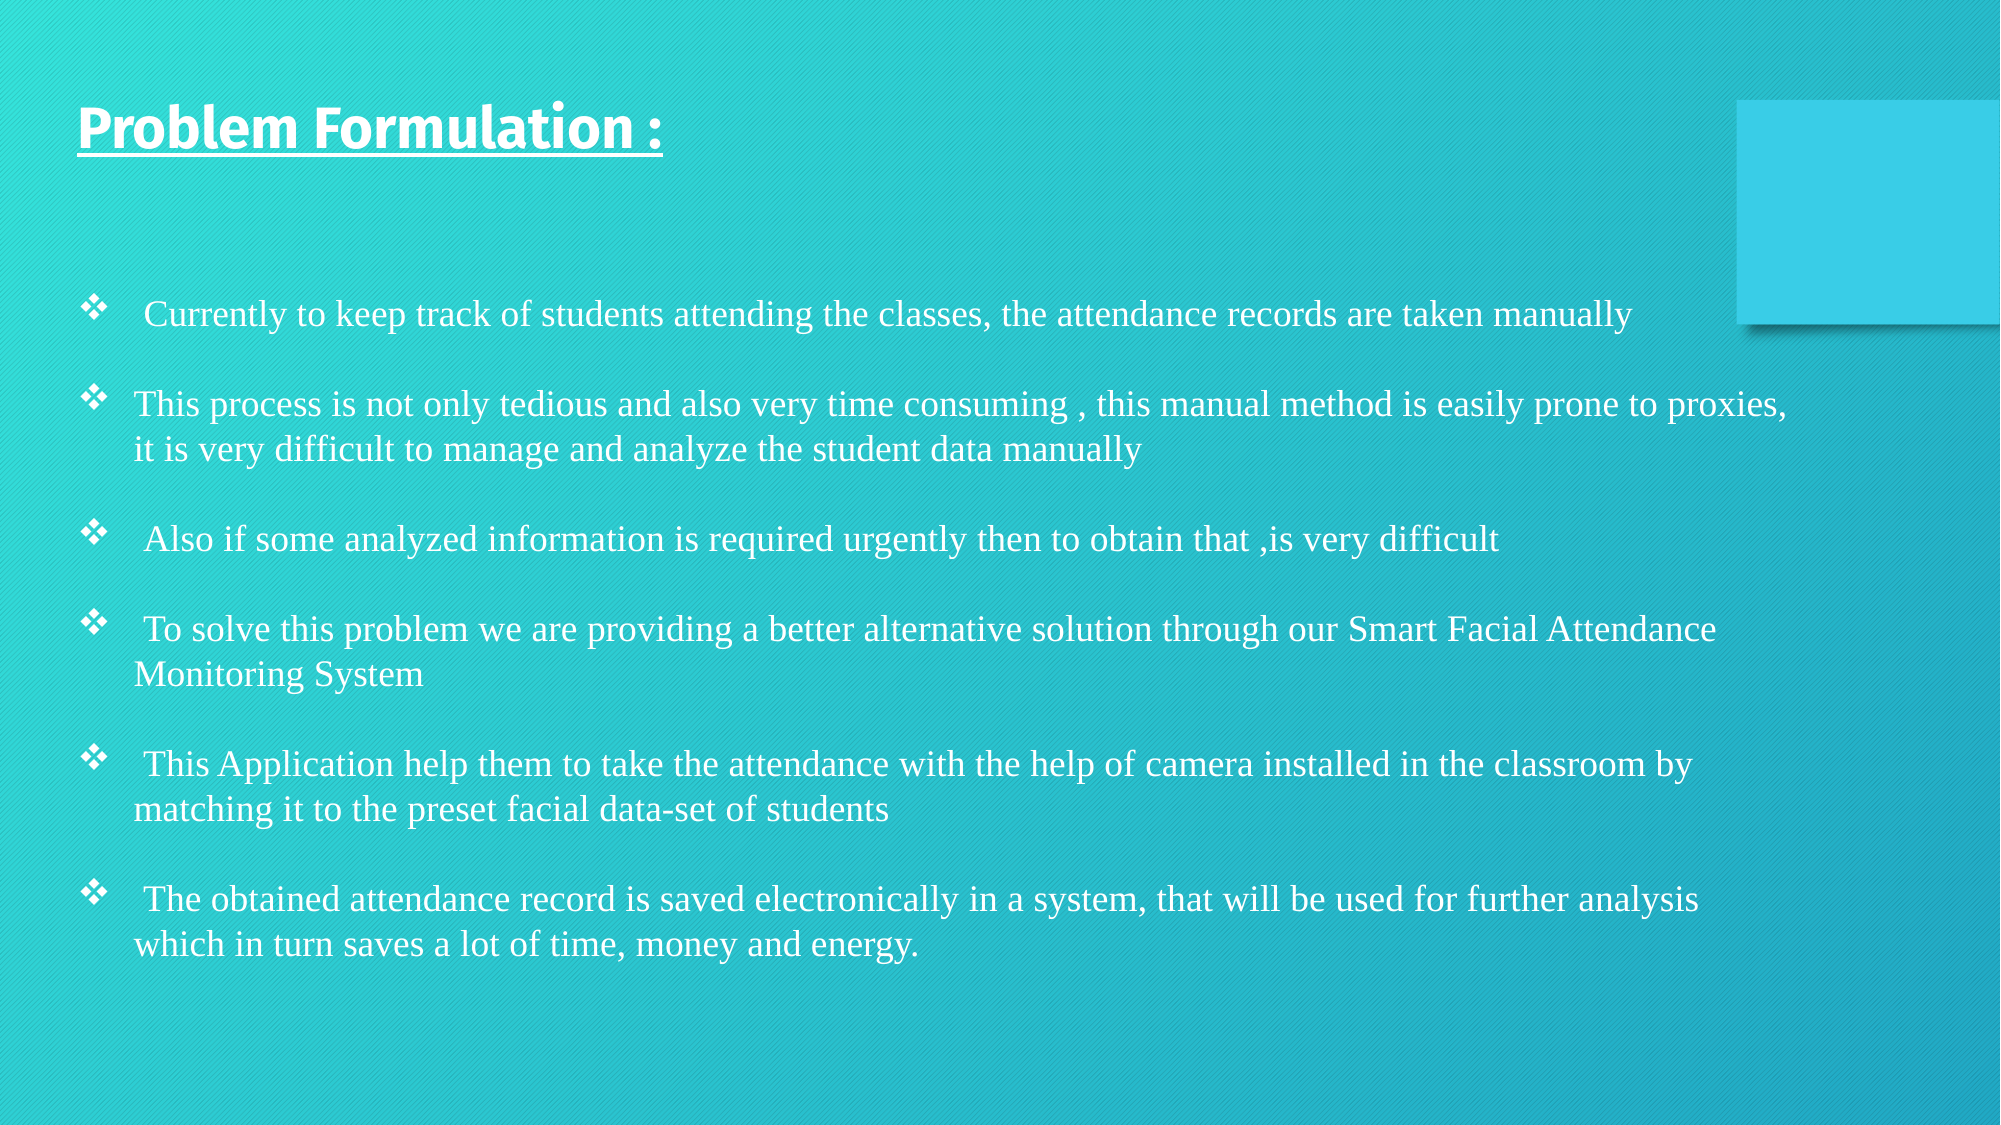

Problem Formulation :
 Currently to keep track of students attending the classes, the attendance records are taken manually

This process is not only tedious and also very time consuming , this manual method is easily prone to proxies, it is very difficult to manage and analyze the student data manually

 Also if some analyzed information is required urgently then to obtain that ,is very difficult

 To solve this problem we are providing a better alternative solution through our Smart Facial Attendance Monitoring System

 This Application help them to take the attendance with the help of camera installed in the classroom by matching it to the preset facial data-set of students

 The obtained attendance record is saved electronically in a system, that will be used for further analysis which in turn saves a lot of time, money and energy.